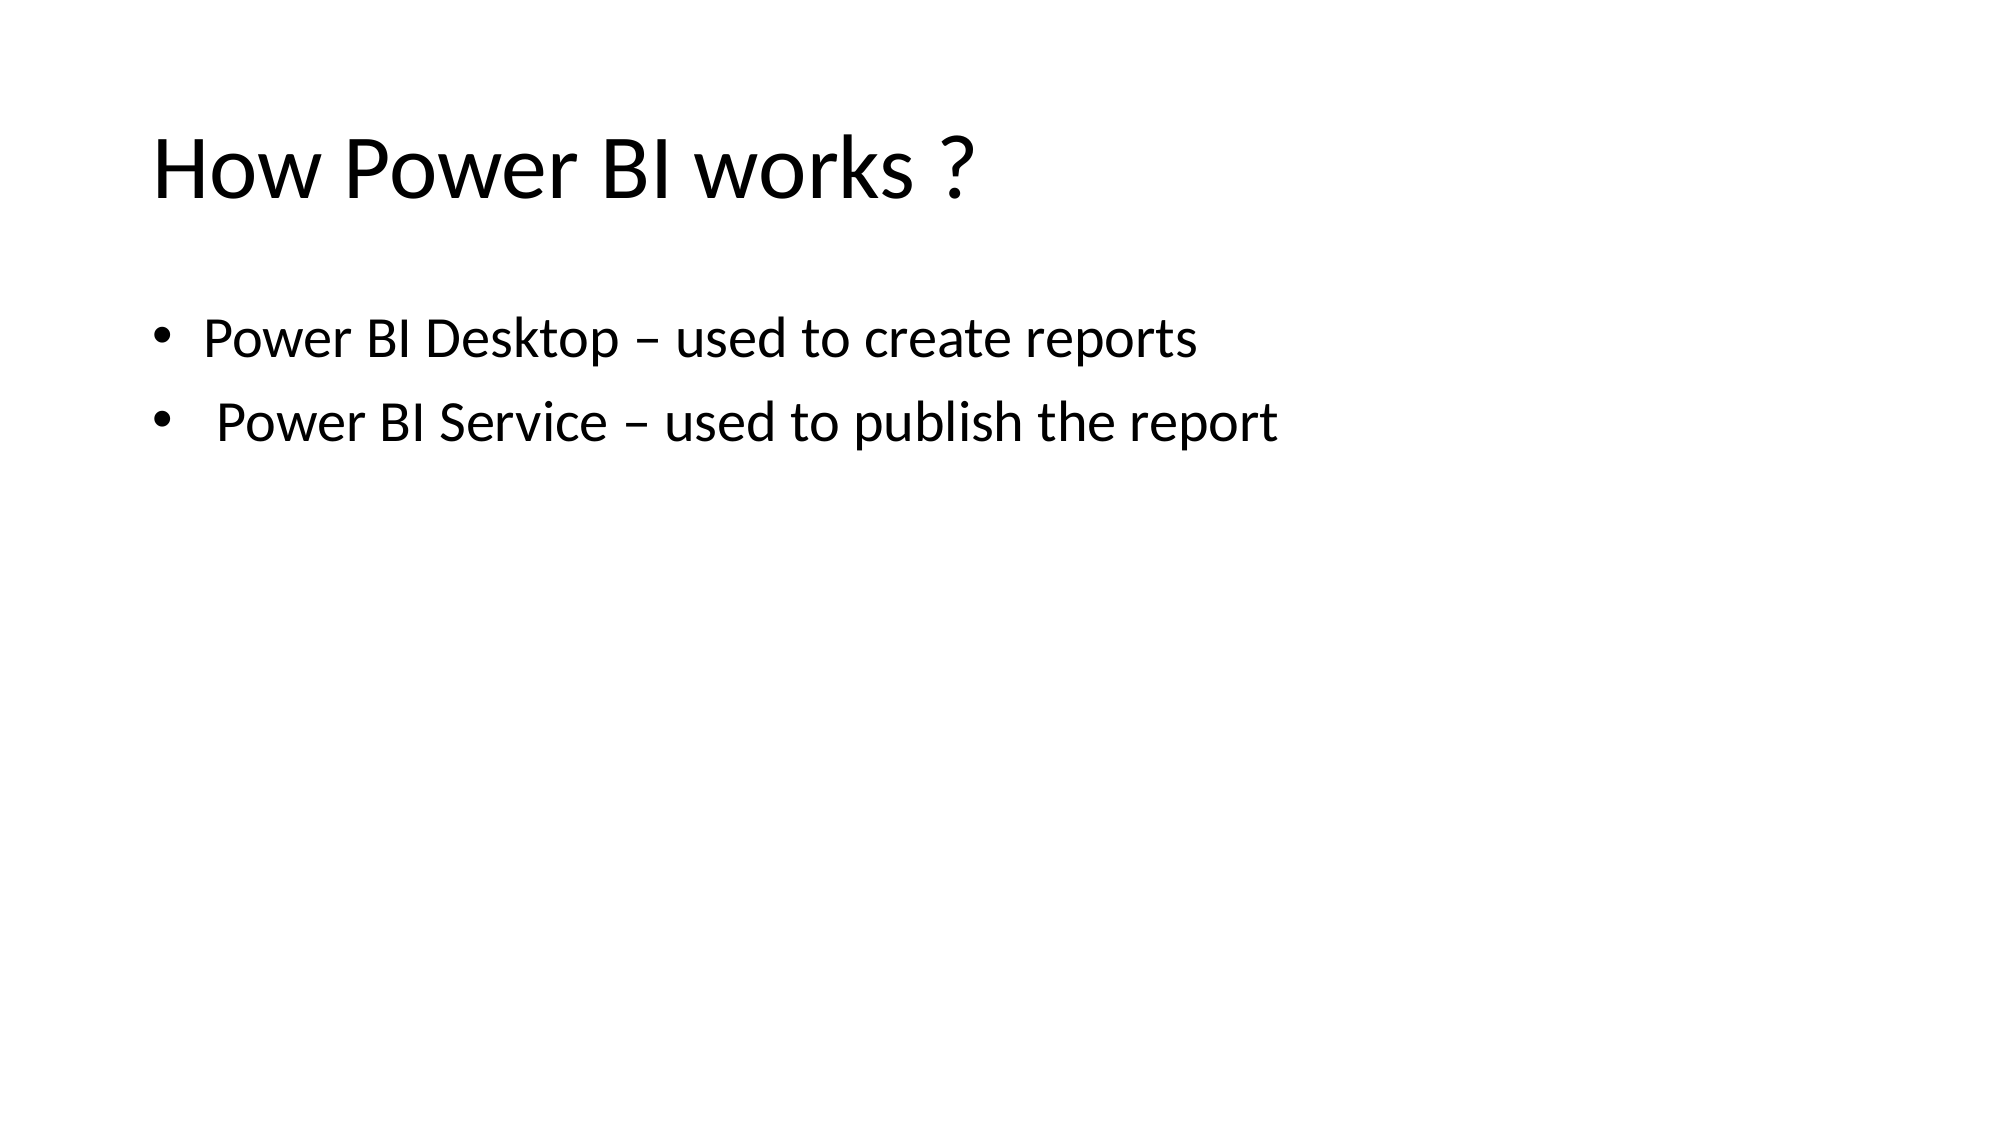

# How Power BI works ?
 Power BI Desktop – used to create reports
  Power BI Service – used to publish the report